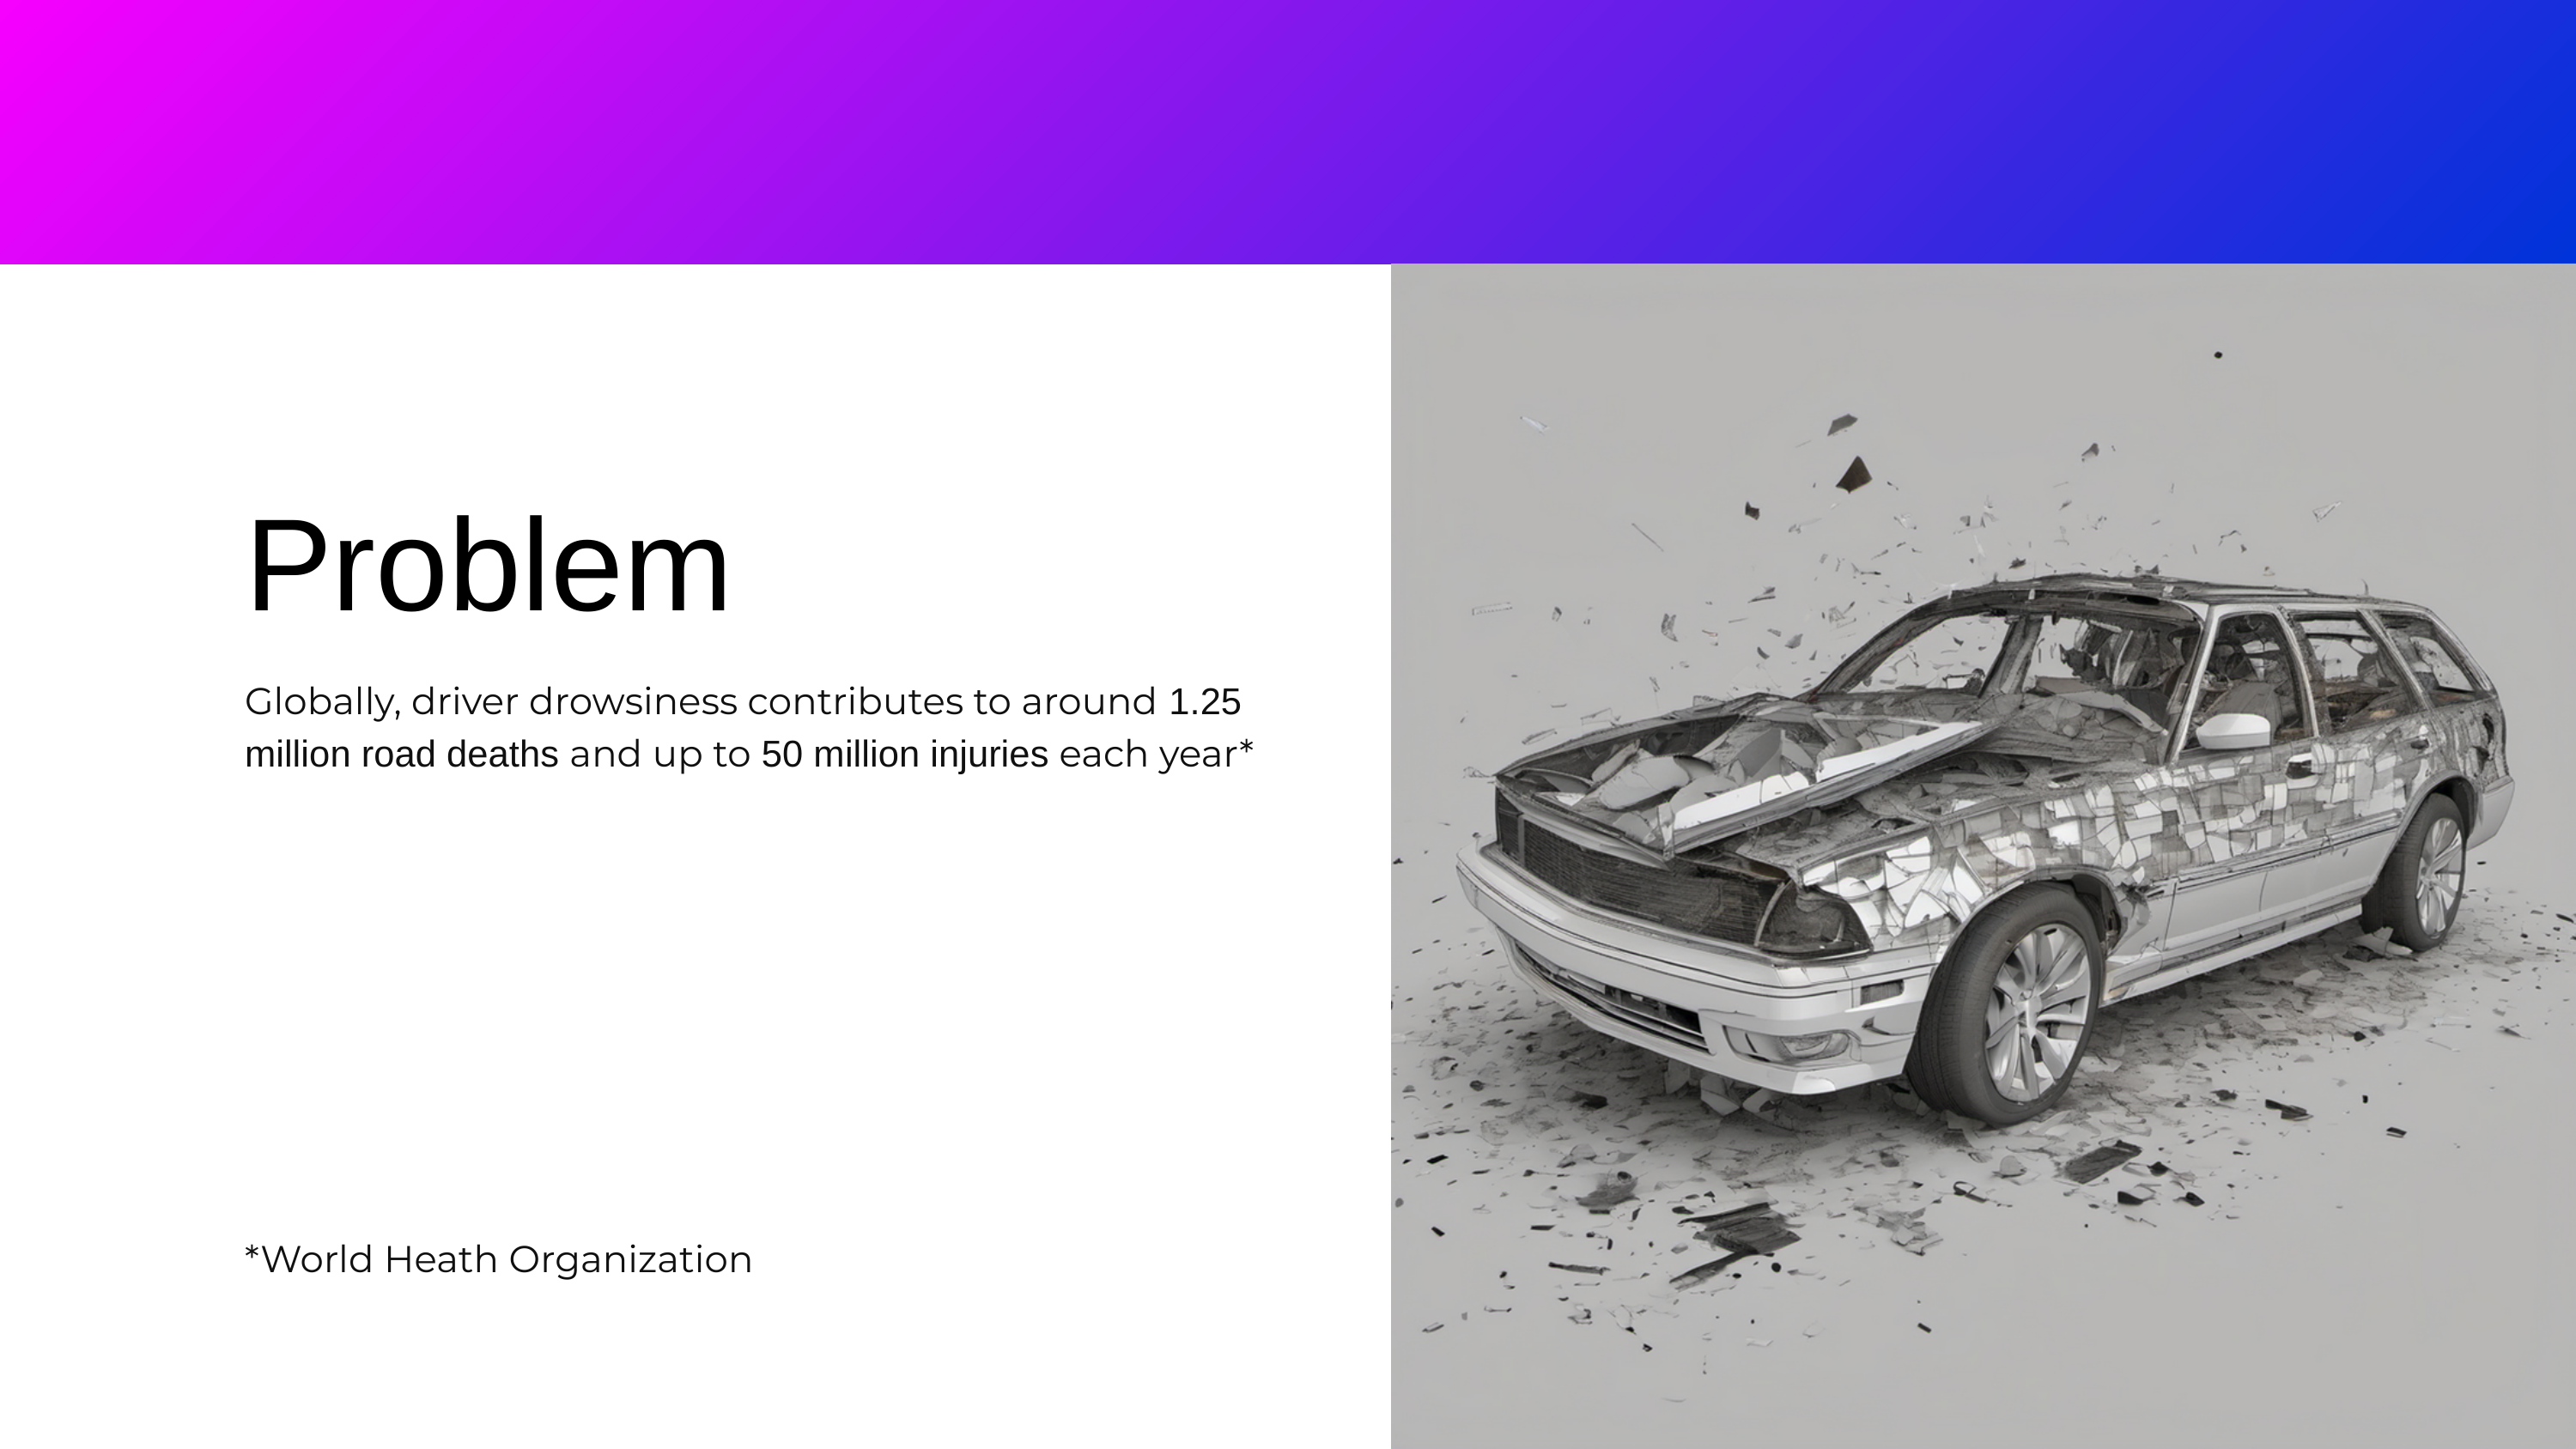

Problem
Globally, driver drowsiness contributes to around 1.25 million road deaths and up to 50 million injuries each year*
*World Heath Organization